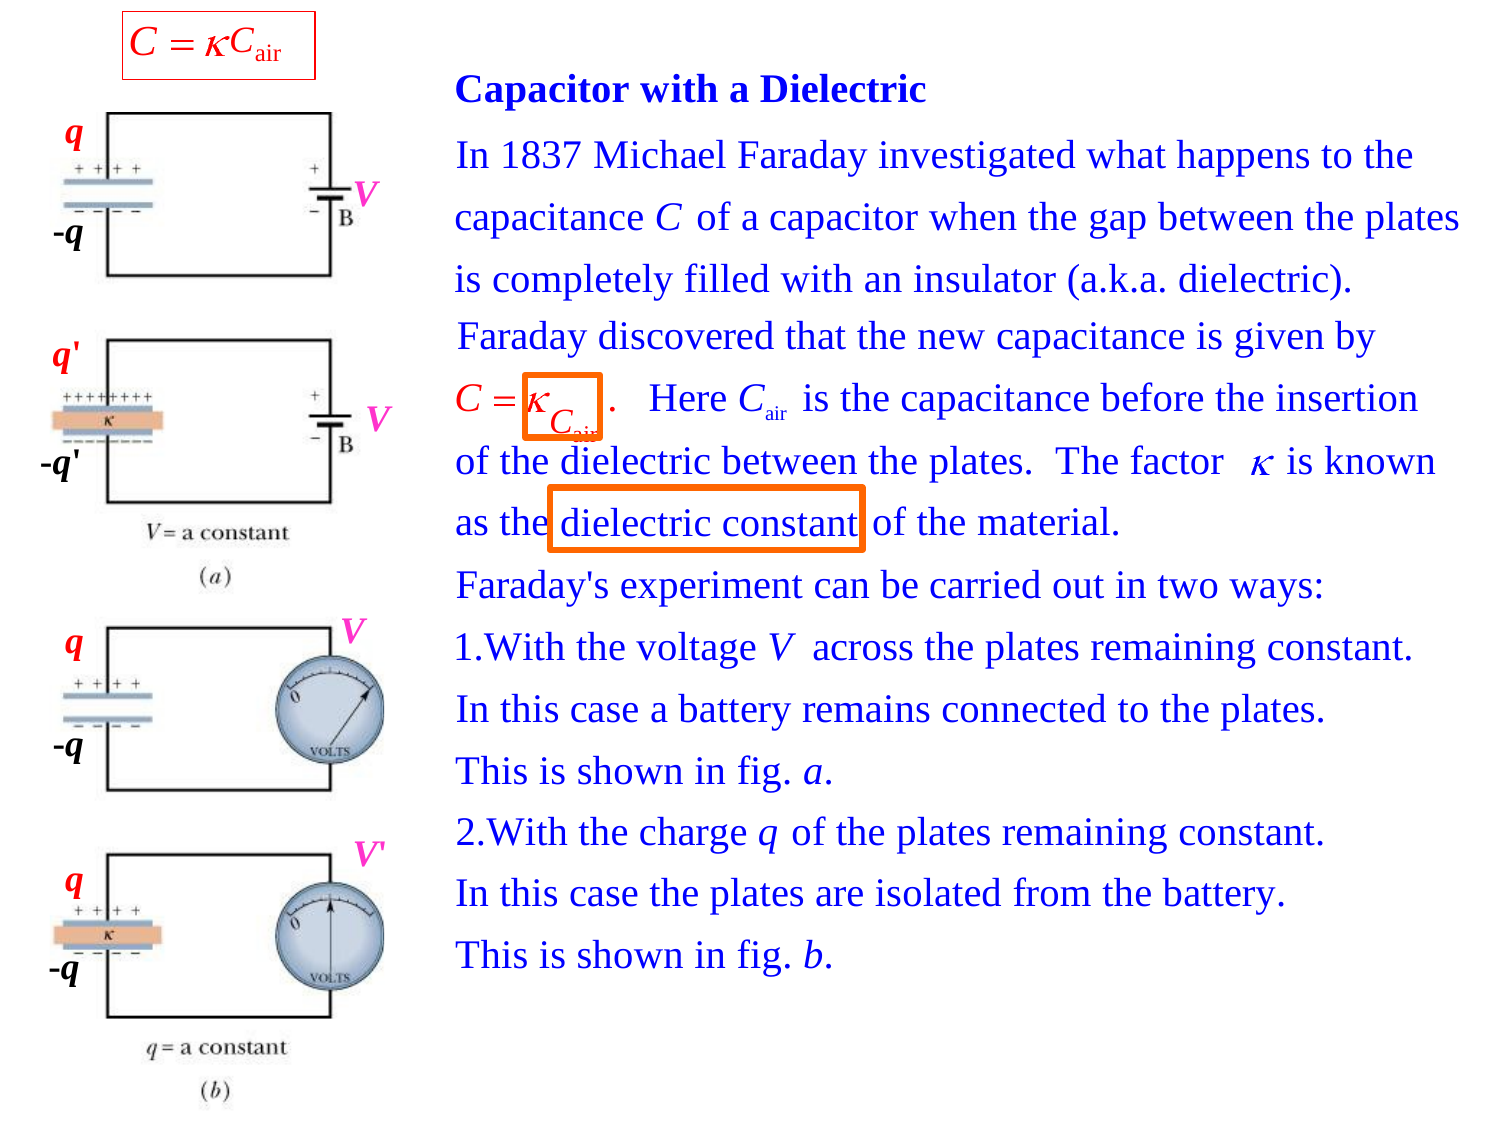

# Cair

C
Capacitor with a Dielectric
In 1837 Michael Faraday investigated what happens to the capacitance C of a capacitor when the gap between the plates is completely filled with an insulator (a.k.a. dielectric).
Faraday discovered that the new capacitance is given by
q

V
-q
q'

C	.	Here Cair   is the capacitance before the insertion

Cair
V
of the dielectric between the plates.  The factor as the	of the material.

is known
-q'

dielectric constant
Faraday's experiment can be carried out in two ways:
With the voltage V  across the plates remaining constant. In this case a battery remains connected to the plates.

This is shown in fig. a.
With the charge q of the plates remaining constant. In this case the plates are isolated from the battery. This is shown in fig. b.
V
q
-q
V'
q
-q